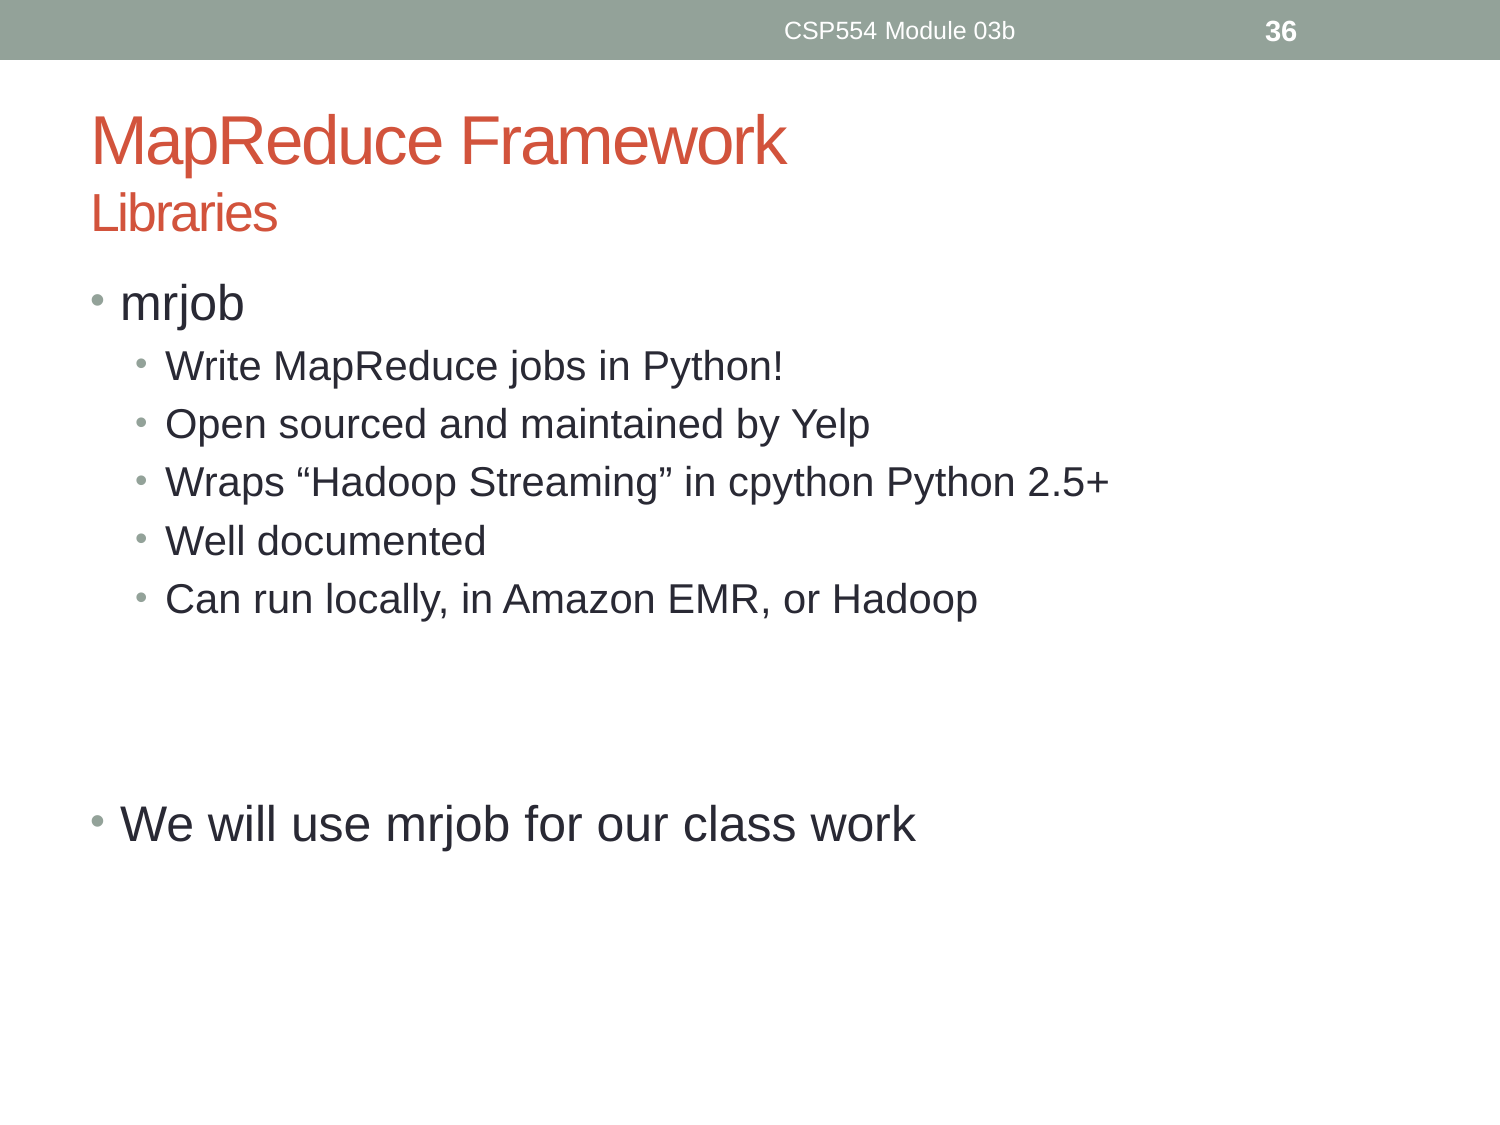

CSP554 Module 03b
36
# MapReduce Framework Libraries
mrjob
Write MapReduce jobs in Python!
Open sourced and maintained by Yelp
Wraps “Hadoop Streaming” in cpython Python 2.5+
Well documented
Can run locally, in Amazon EMR, or Hadoop

We will use mrjob for our class work